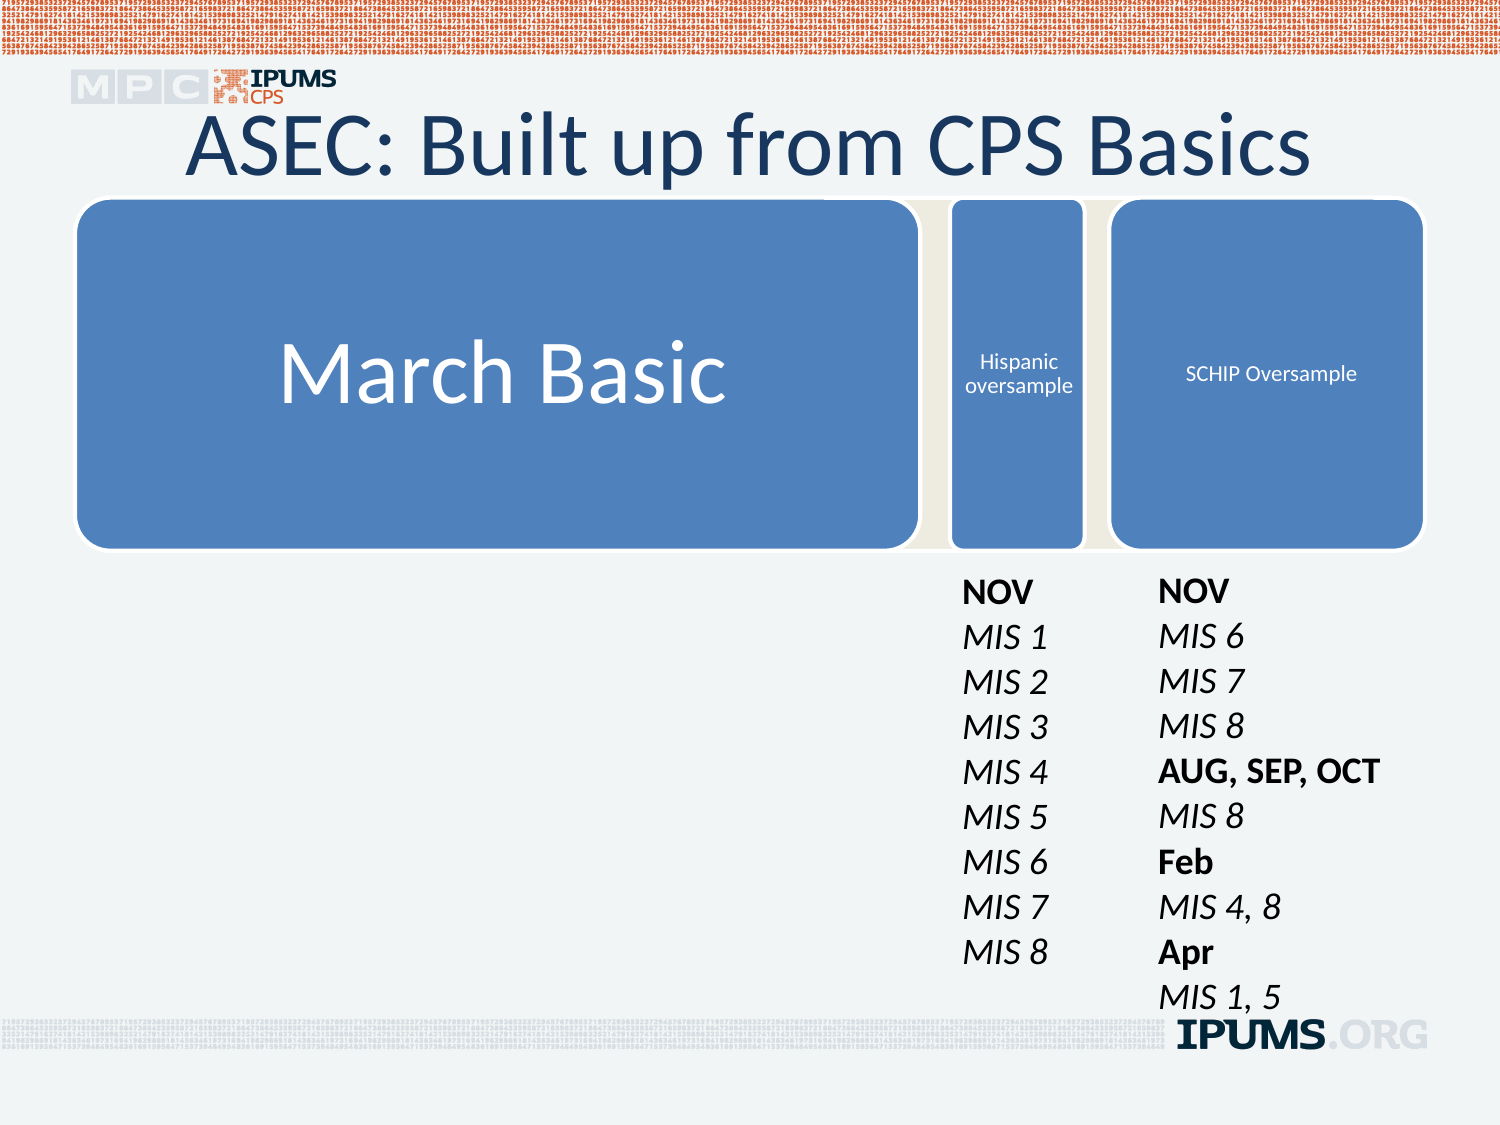

# ASEC: Built up from CPS Basics
ASEC
March Basic
Hispanic oversample
SCHIP Oversample
NOV
MIS 6
MIS 7
MIS 8
NOV
MIS 1
MIS 2
MIS 3
MIS 4
MIS 5
MIS 6
MIS 7
MIS 8
AUG, SEP, OCT
MIS 8
Feb
MIS 4, 8
Apr
MIS 1, 5